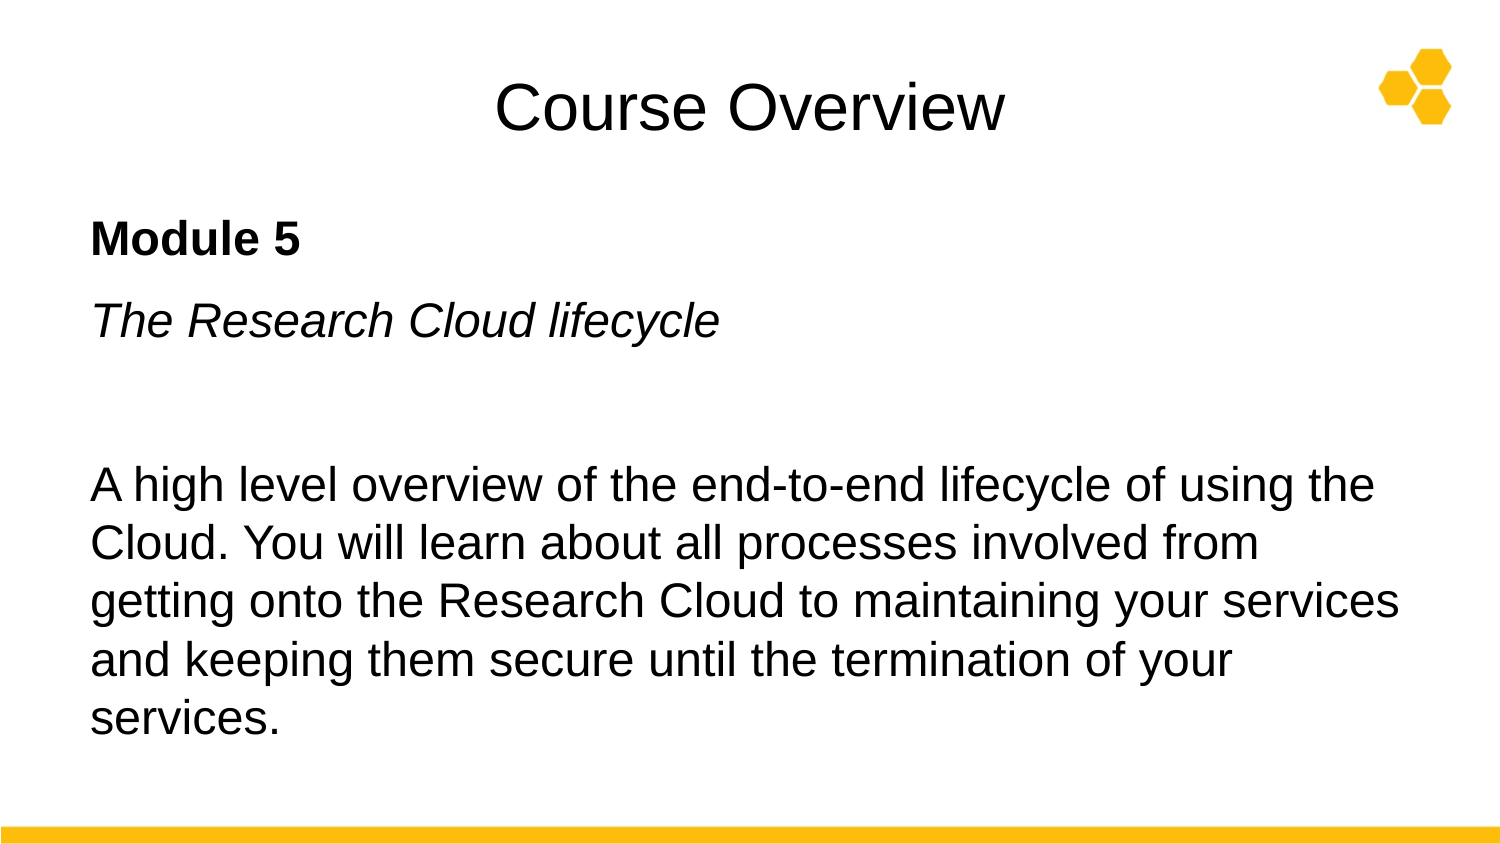

# Course Overview
Module 5
The Research Cloud lifecycle

A high level overview of the end-to-end lifecycle of using the Cloud. You will learn about all processes involved from getting onto the Research Cloud to maintaining your services and keeping them secure until the termination of your services.